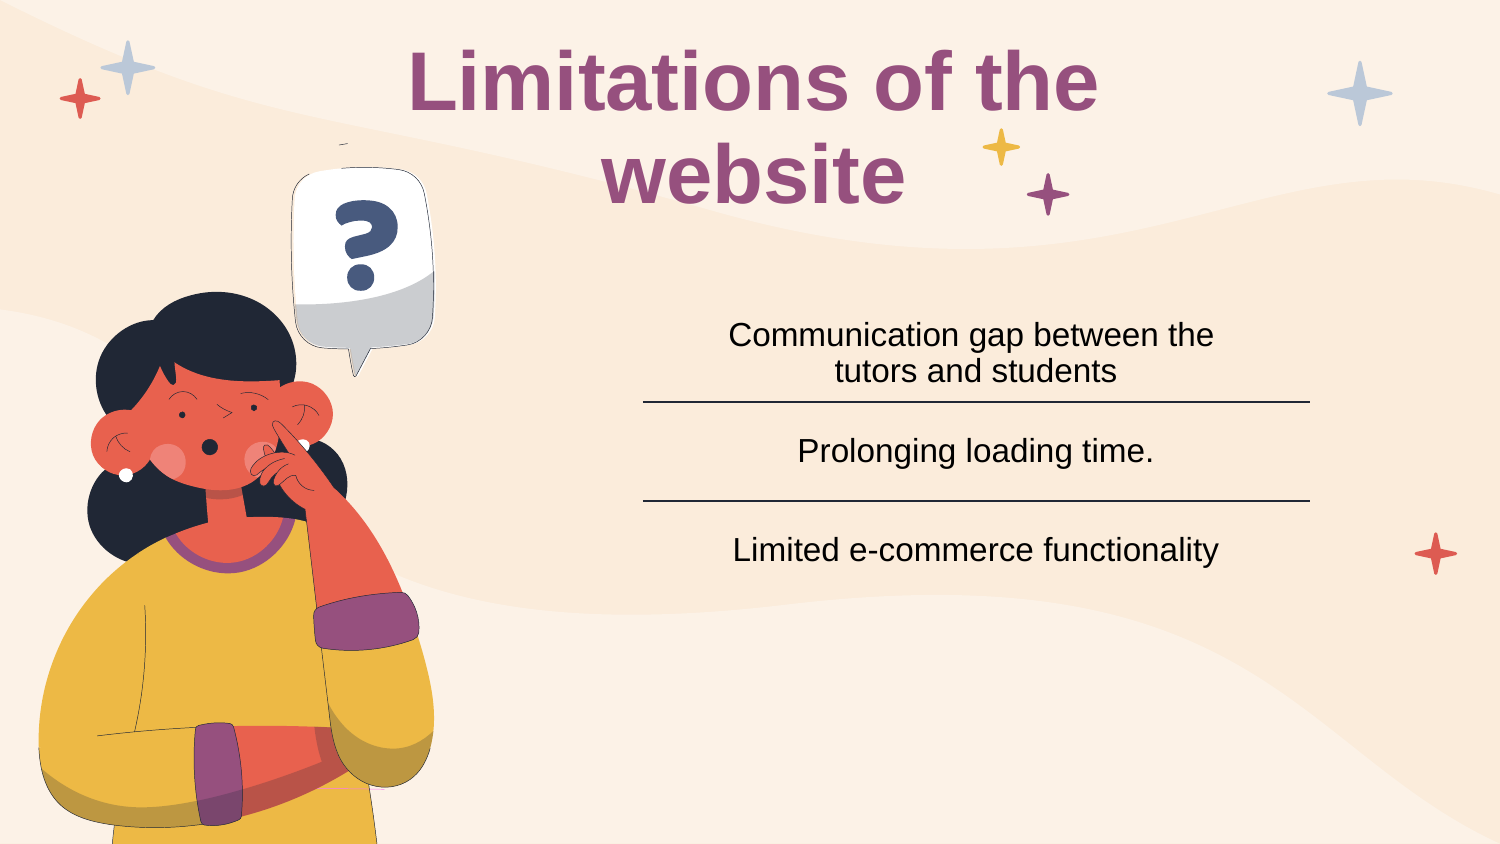

| Limitations of the website |
| --- |

| Communication gap between the tutors and students |
| --- |
| Prolonging loading time. |
| Limited e-commerce functionality |